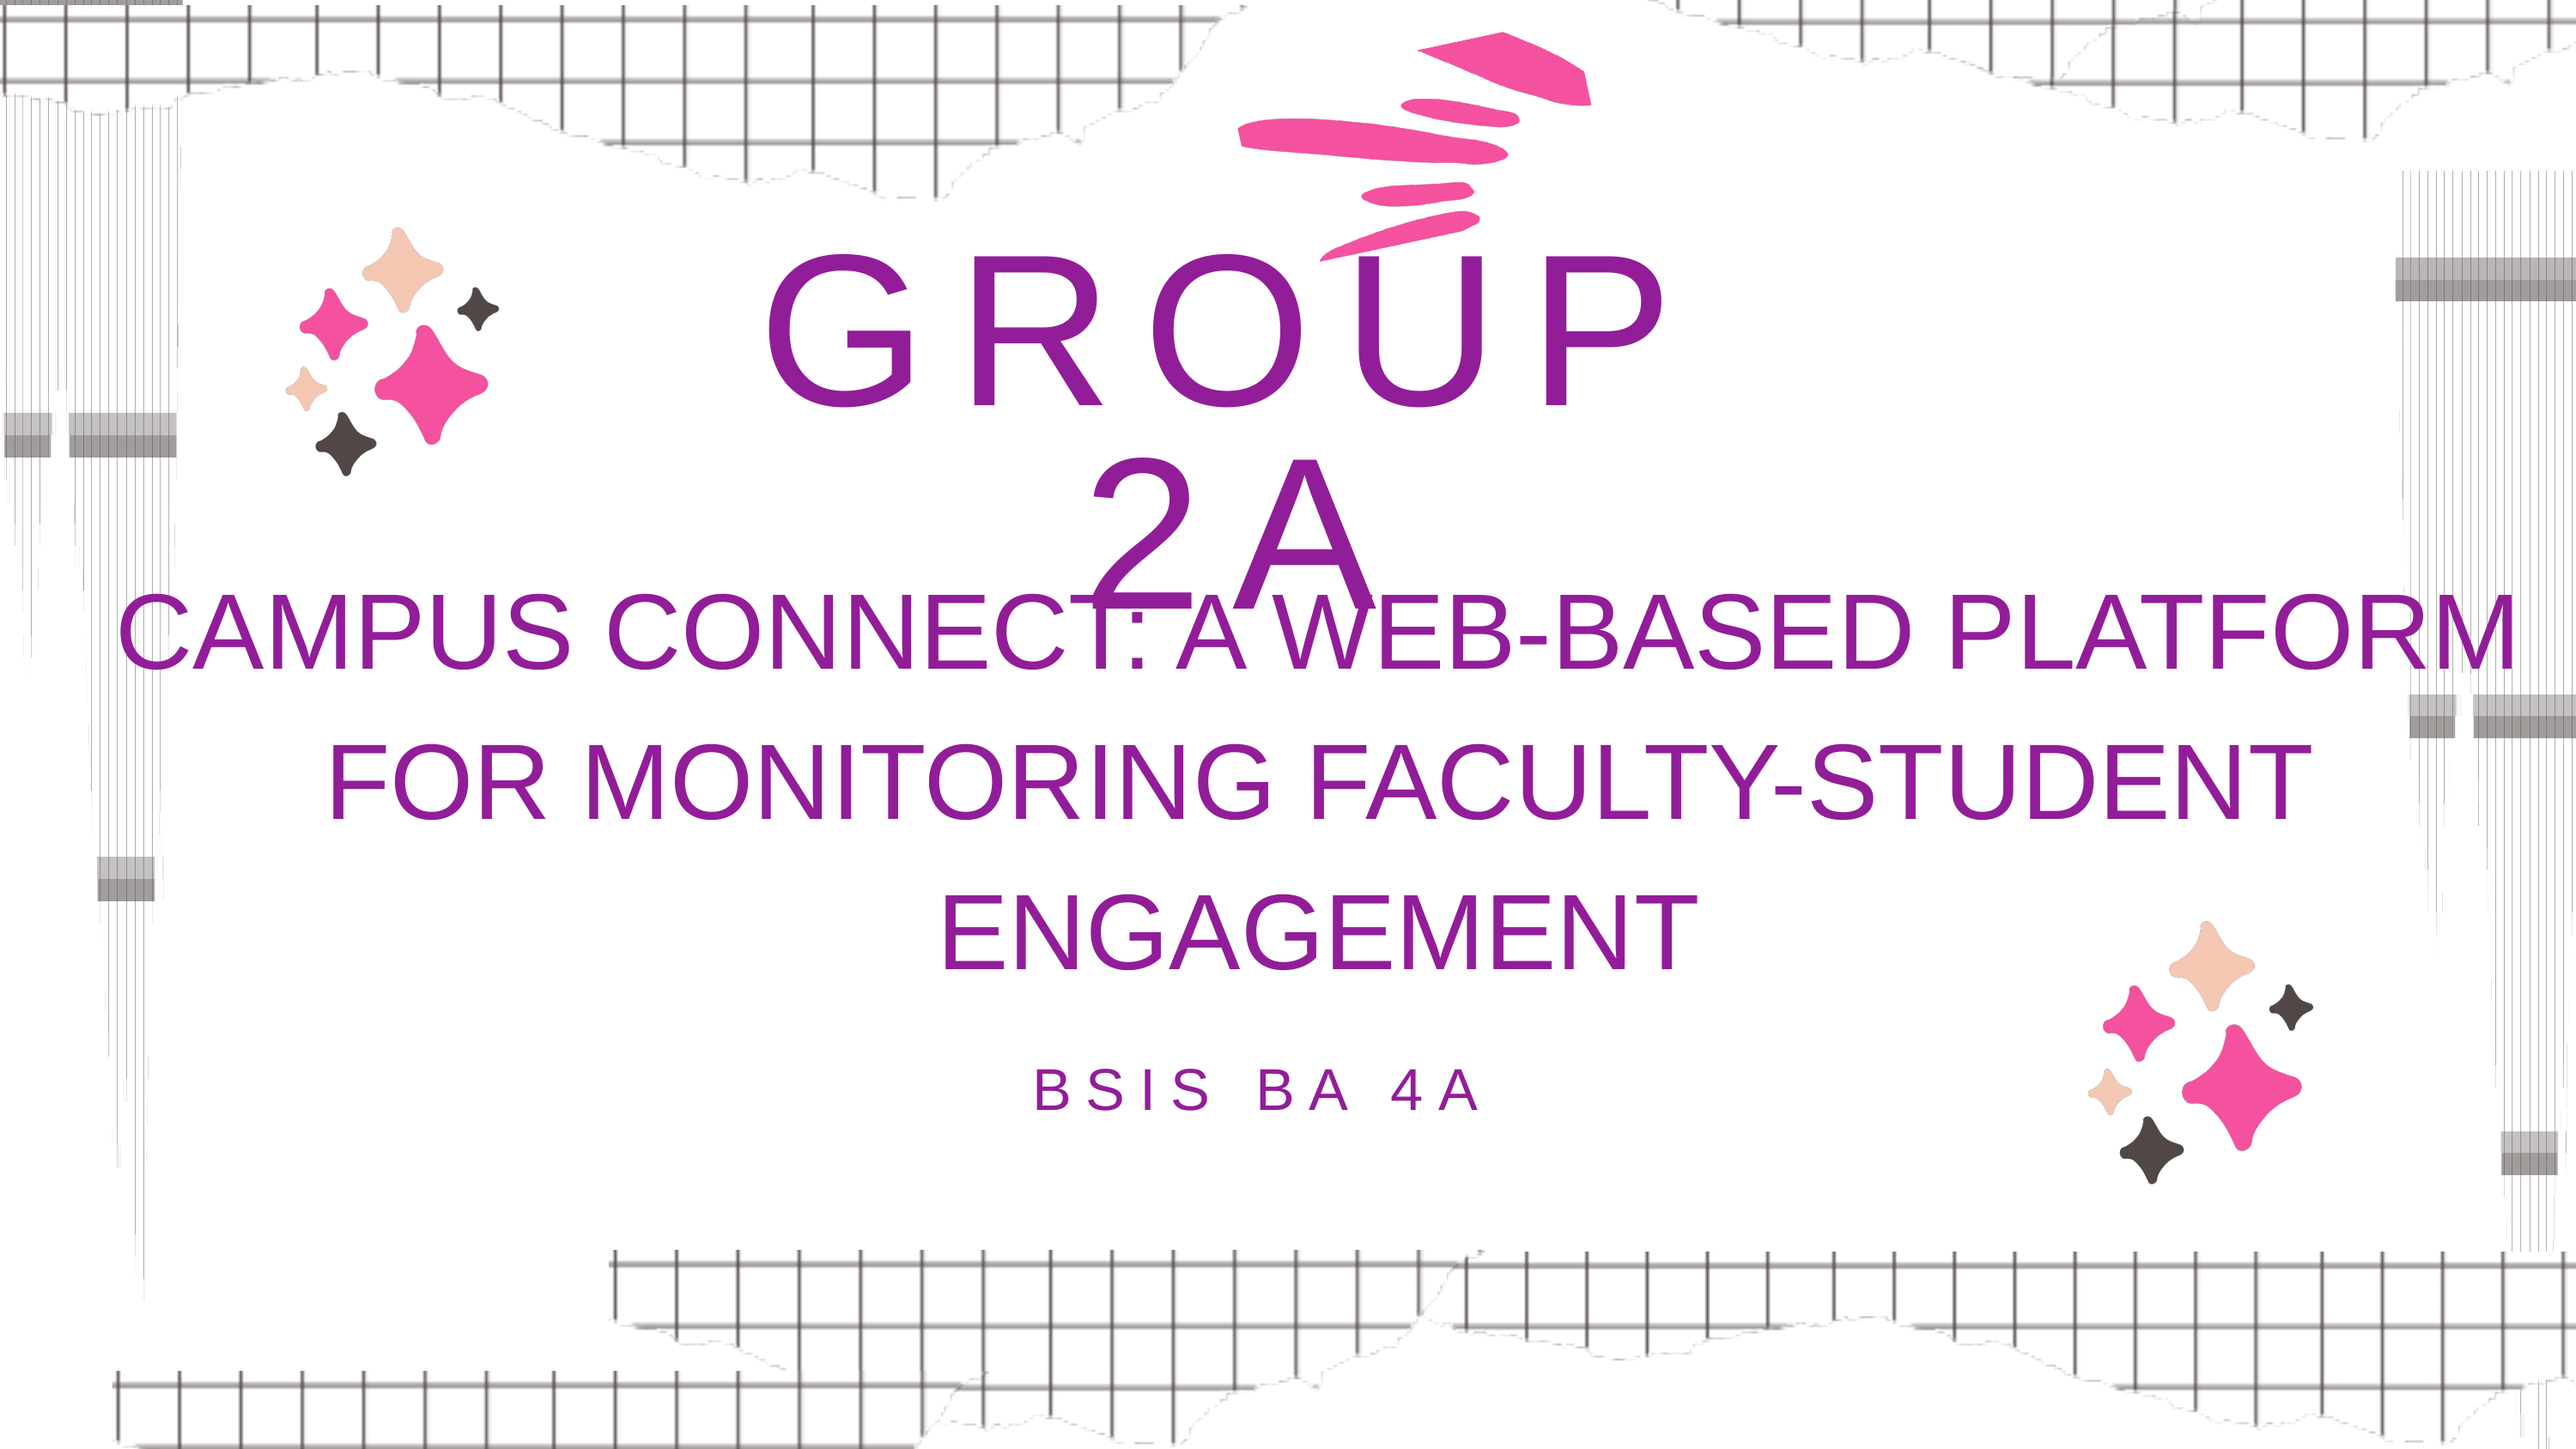

GROUP 2A
CAMPUS CONNECT: A WEB-BASED PLATFORM FOR MONITORING FACULTY-STUDENT ENGAGEMENT

BSIS BA 4A